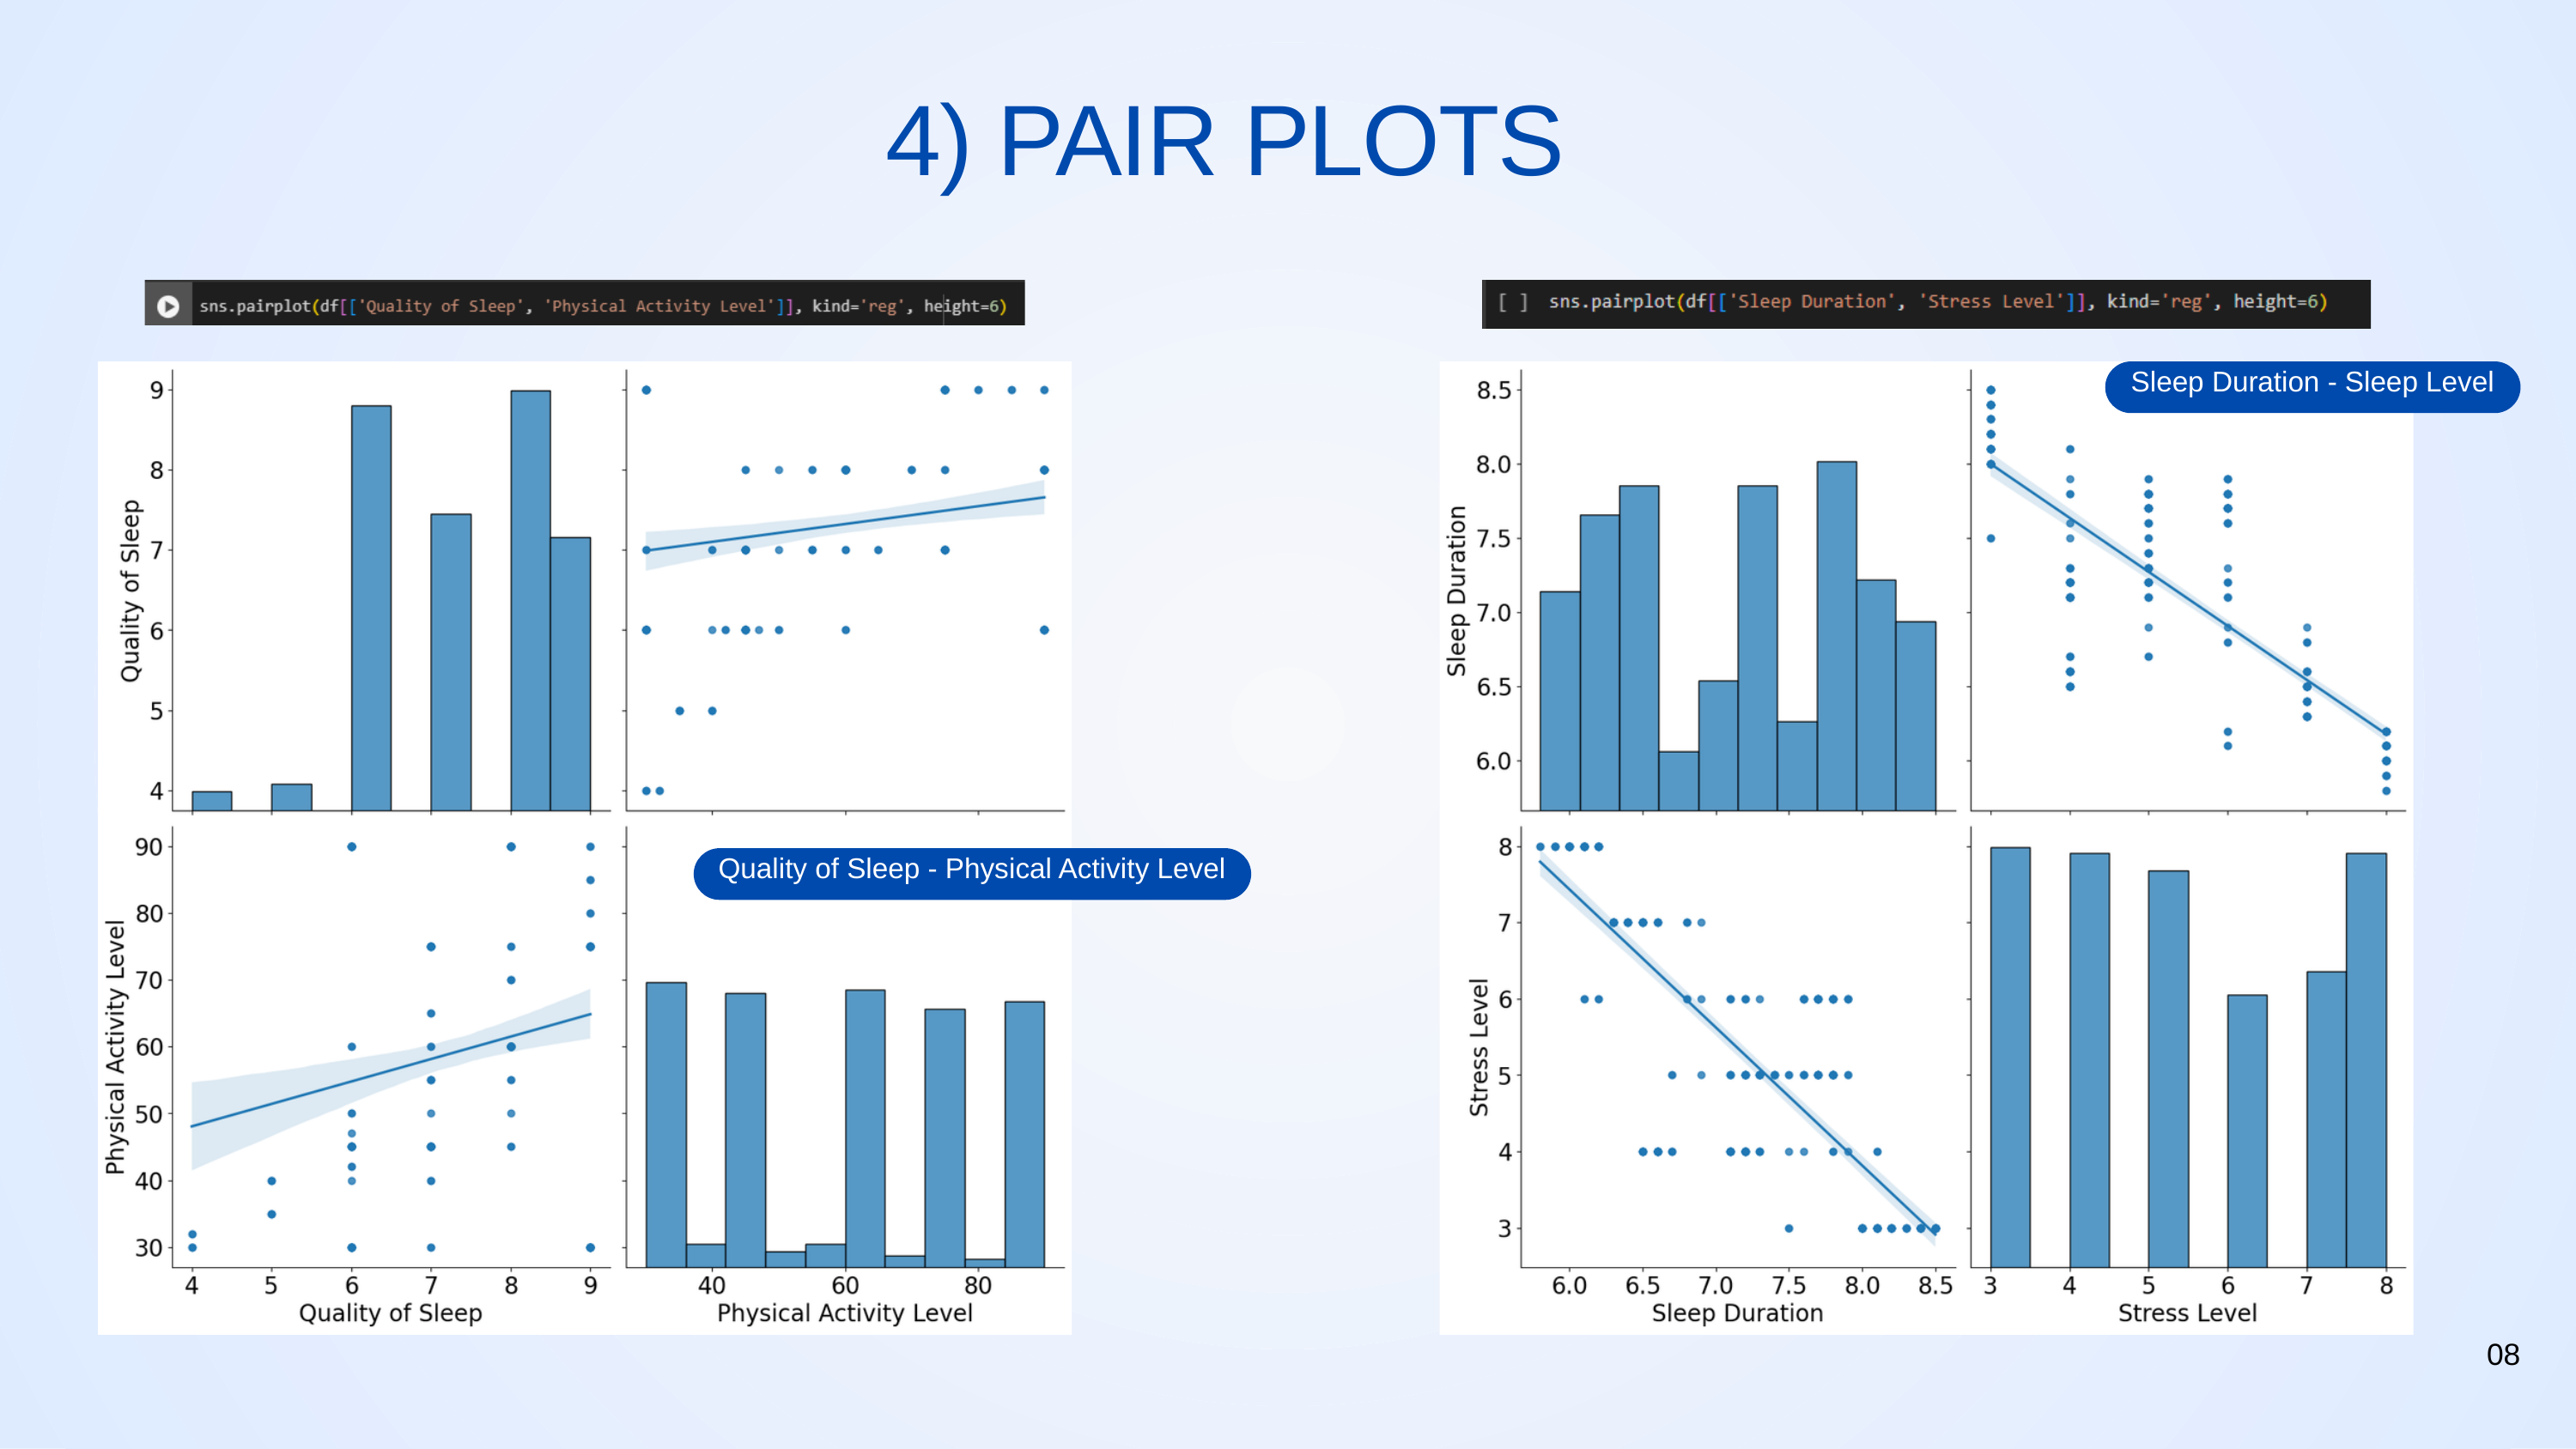

4) PAIR PLOTS

Sleep Duration - Sleep Level

Quality of Sleep - Physical Activity Level
08